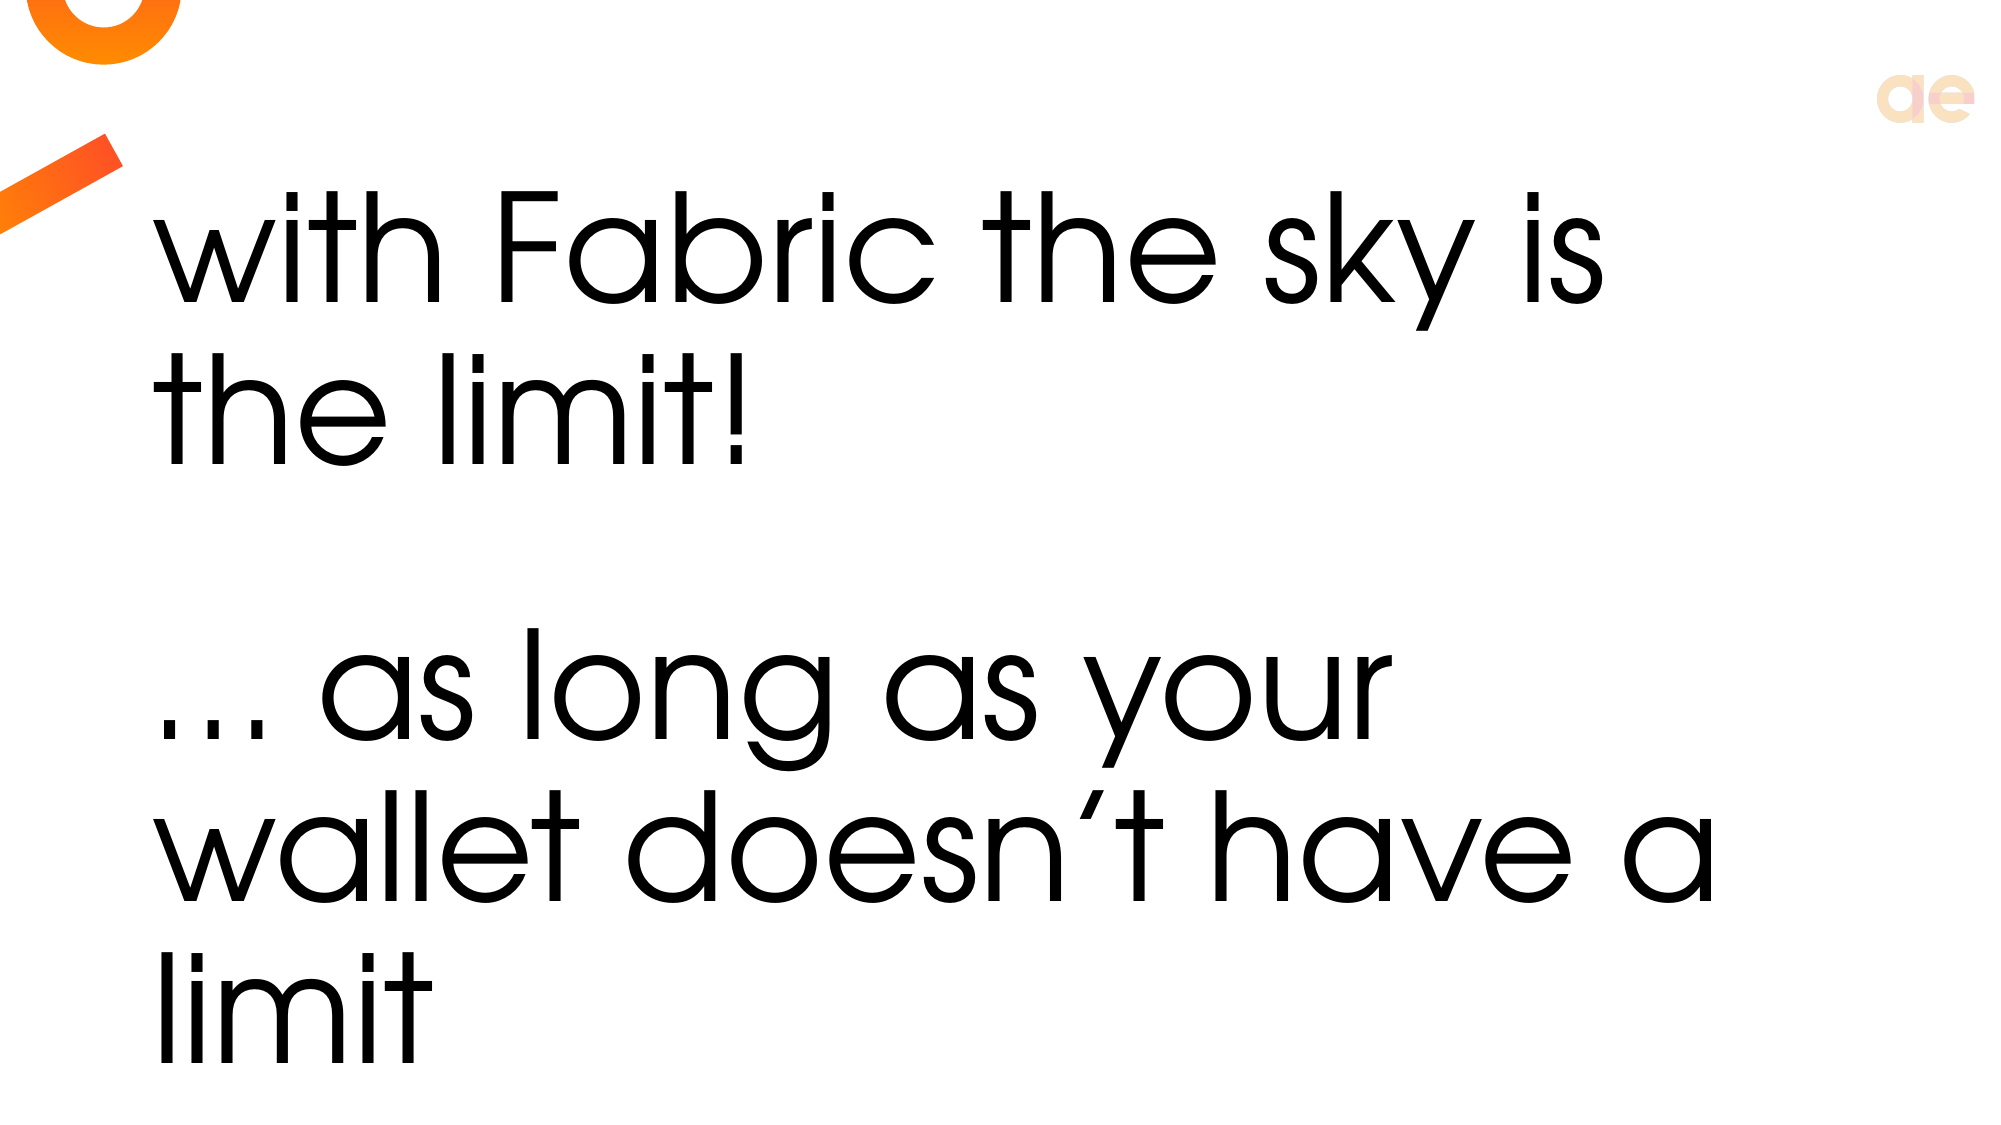

with Fabric the sky is the limit!
… as long as your wallet doesn’t have a limit